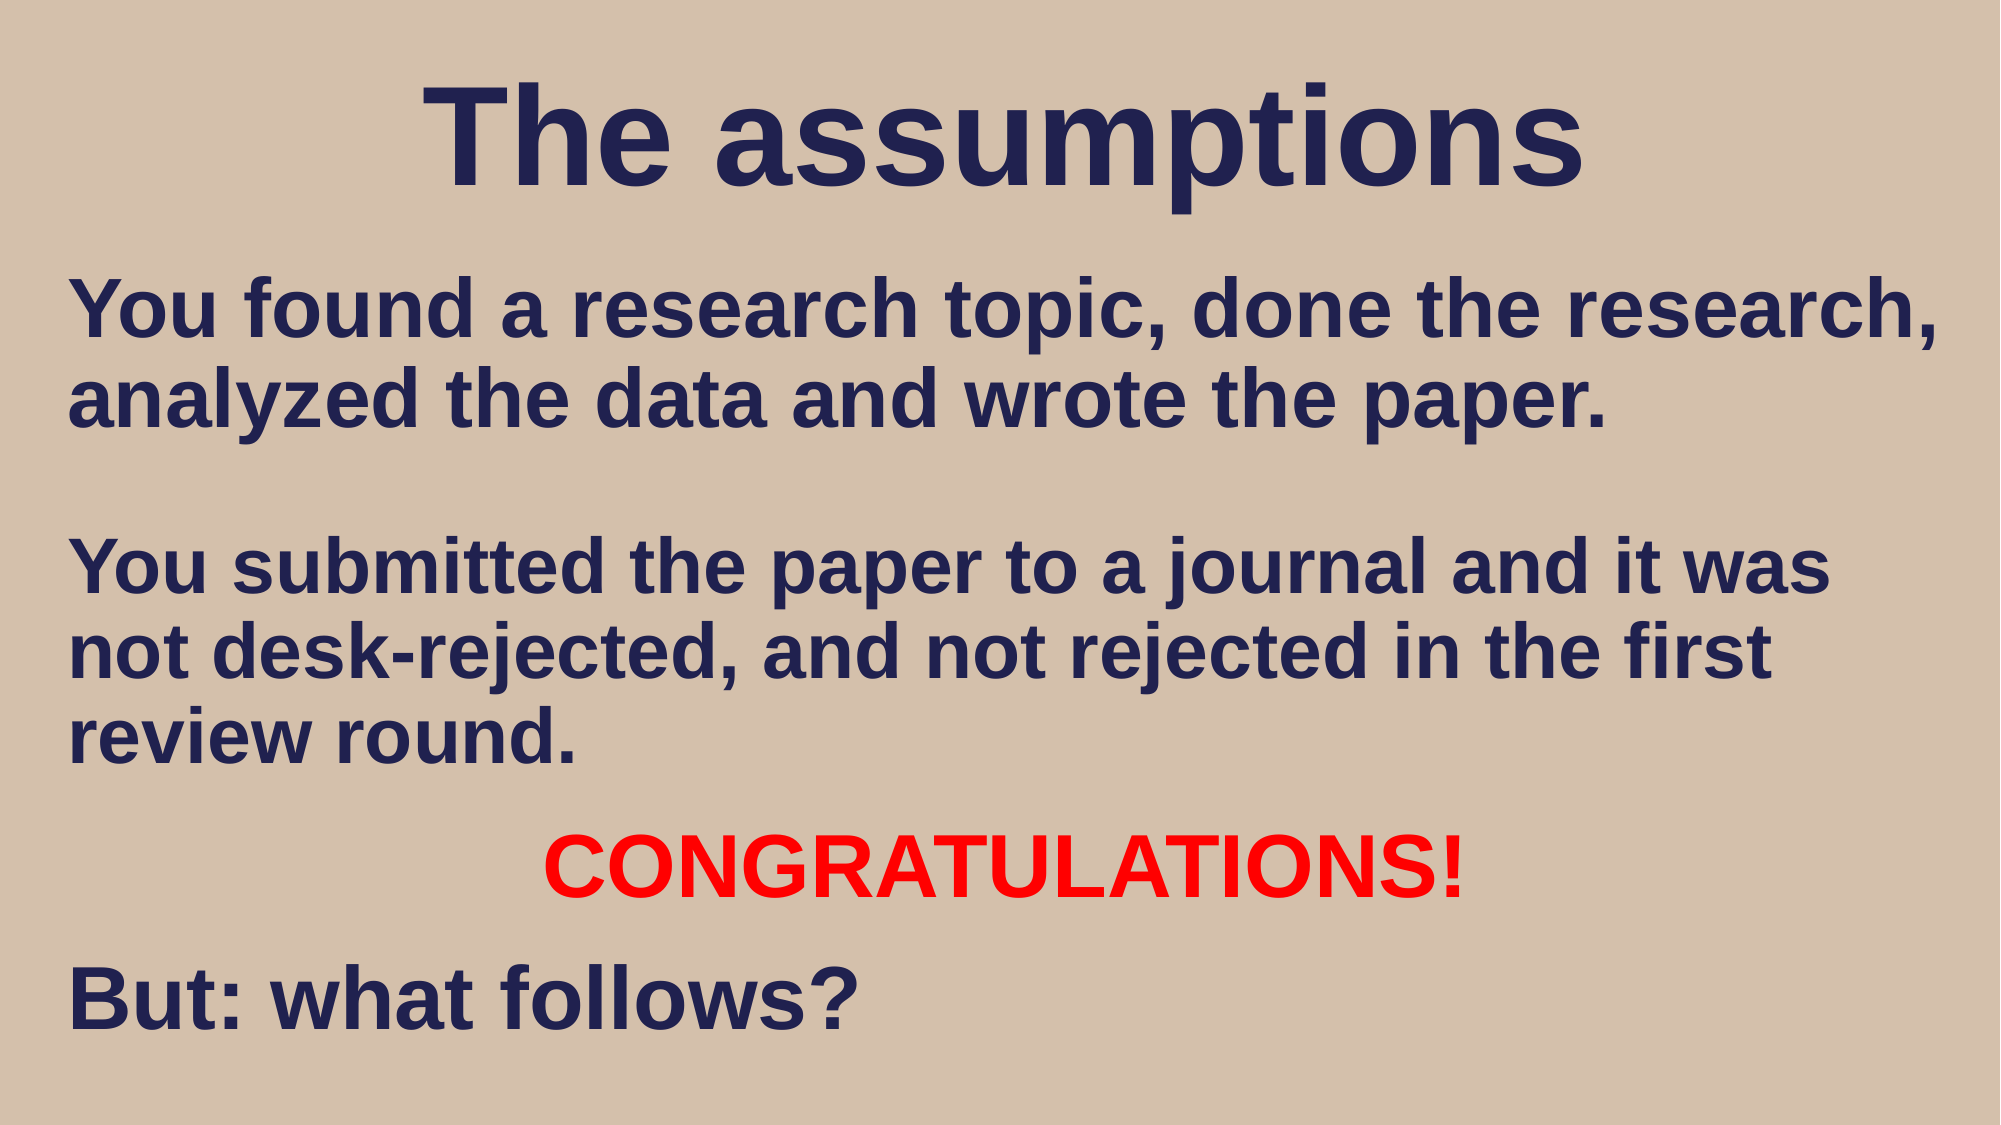

The assumptions
You found a research topic, done the research, analyzed the data and wrote the paper.
You submitted the paper to a journal and it was not desk-rejected, and not rejected in the first review round.
CONGRATULATIONS!

But: what follows?